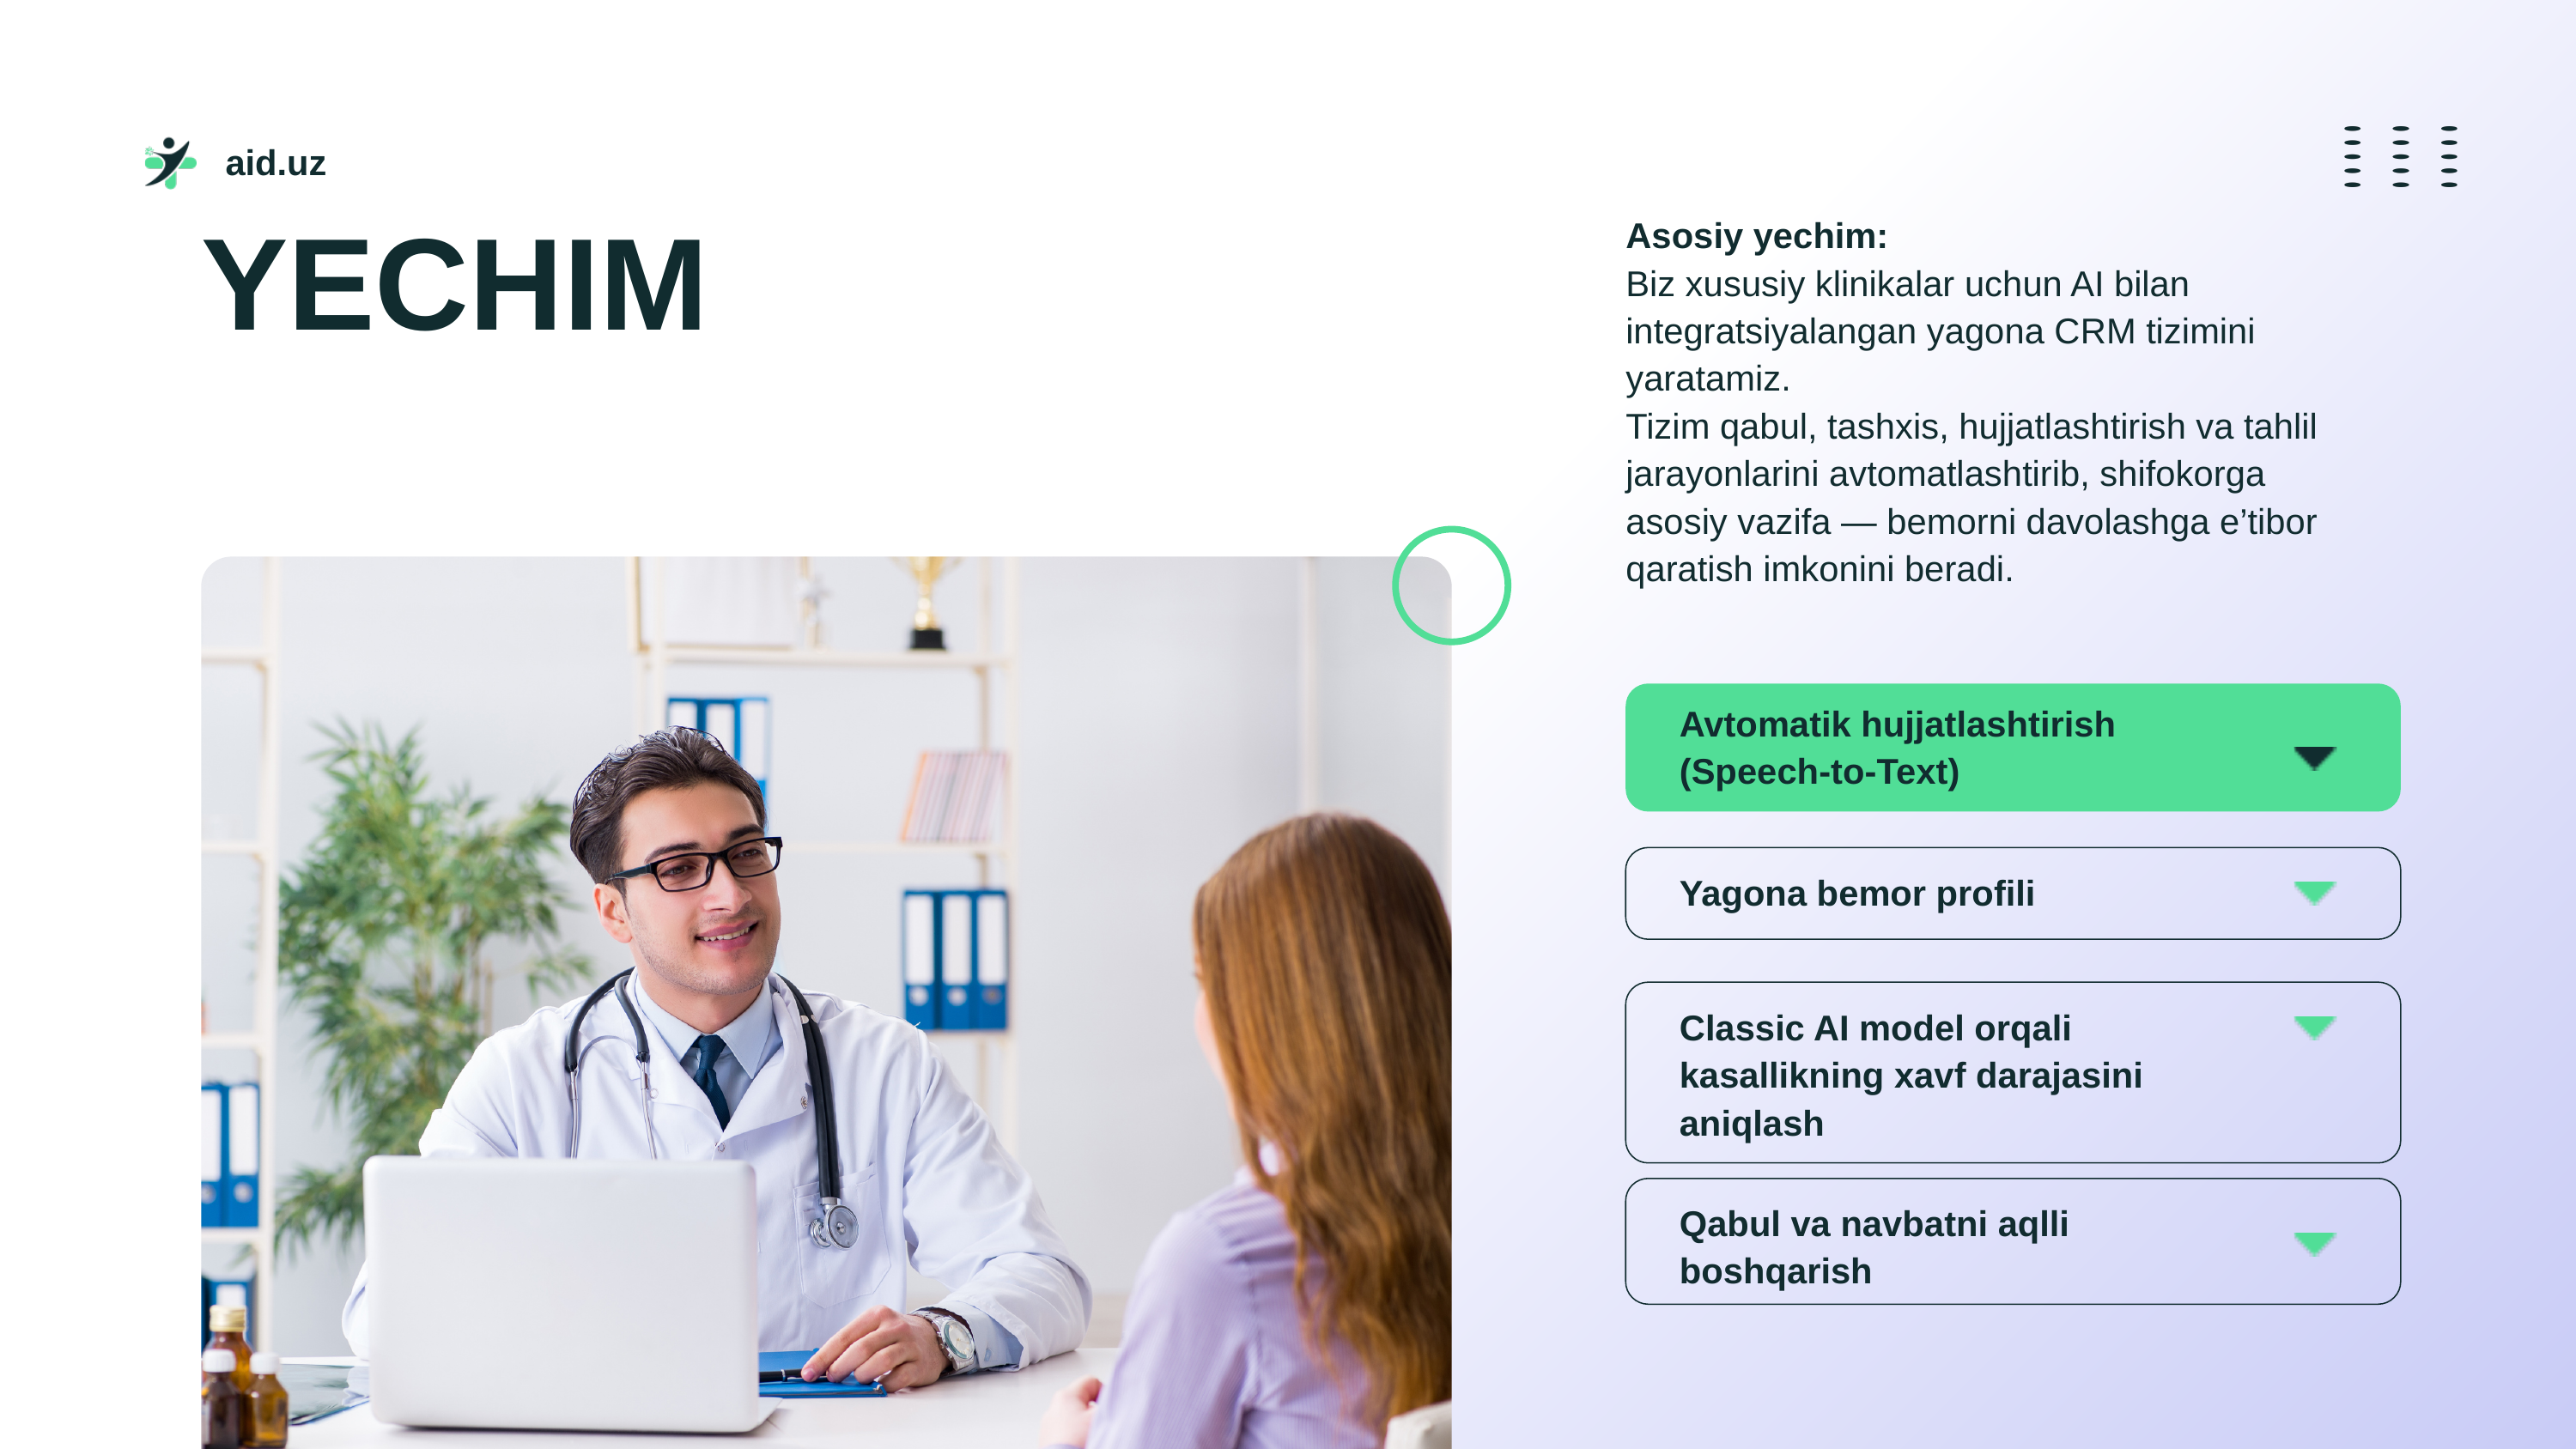

aid.uz
Asosiy yechim:
Biz xususiy klinikalar uchun AI bilan integratsiyalangan yagona CRM tizimini yaratamiz.
Tizim qabul, tashxis, hujjatlashtirish va tahlil jarayonlarini avtomatlashtirib, shifokorga asosiy vazifa — bemorni davolashga e’tibor qaratish imkonini beradi.

YECHIM

Avtomatik hujjatlashtirish
(Speech-to-Text)

Yagona bemor profili

Classic AI model orqali kasallikning xavf darajasini aniqlash

Qabul va navbatni aqlli
boshqarish